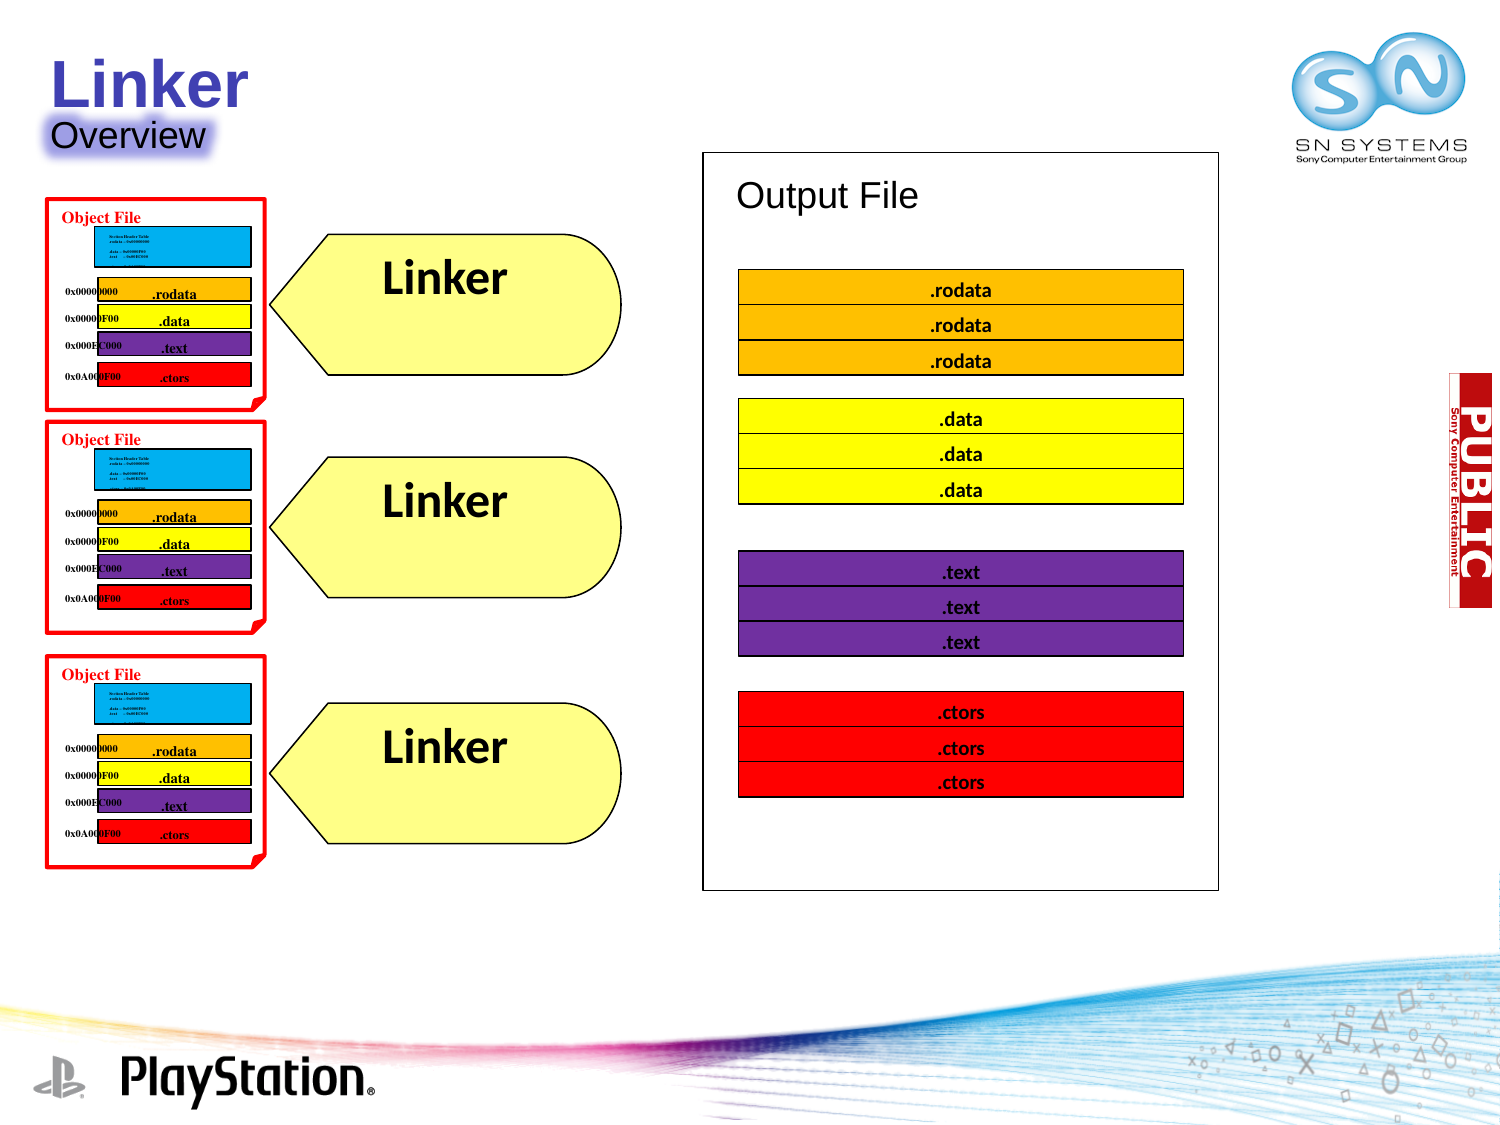

Linker
Overview

Output File
Object File

Section Header Table
.rodata – 0x00000000	.data – 0x00000F00
.text      – 0x00EC000	.ctors – 0x0A00F00

0x00000000
.rodata
0x00000F00
.data
.text
0x000EC000
0x0A000F00
.ctors
Linker

.rodata
.rodata
.rodata
.data
Object File

Section Header Table
.rodata – 0x00000000	.data – 0x00000F00
.text      – 0x00EC000	.ctors – 0x0A00F00

0x00000000
.rodata
0x00000F00
.data
.text
0x000EC000
0x0A000F00
.ctors
.data
Linker

.data
.text
.text
.text
Object File

Section Header Table
.rodata – 0x00000000	.data – 0x00000F00
.text      – 0x00EC000	.ctors – 0x0A00F00

0x00000000
.rodata
0x00000F00
.data
.text
0x000EC000
0x0A000F00
.ctors
.ctors
Linker

.ctors
.ctors